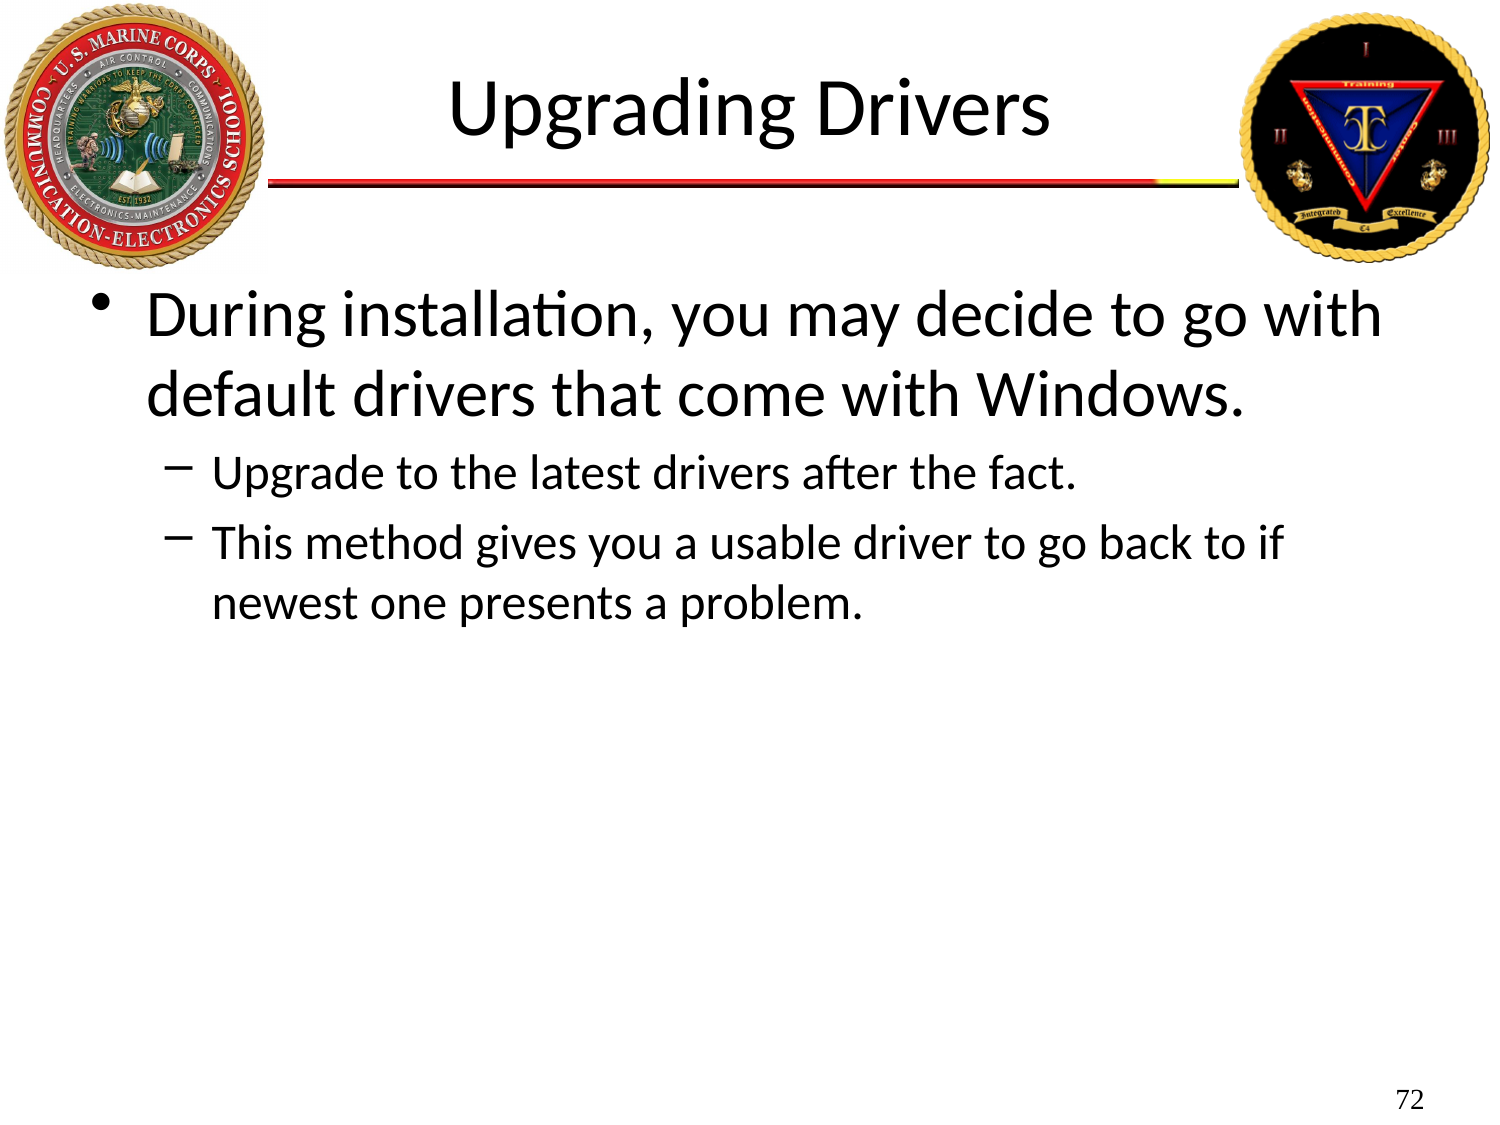

# Upgrading Drivers
During installation, you may decide to go with default drivers that come with Windows.
Upgrade to the latest drivers after the fact.
This method gives you a usable driver to go back to if newest one presents a problem.